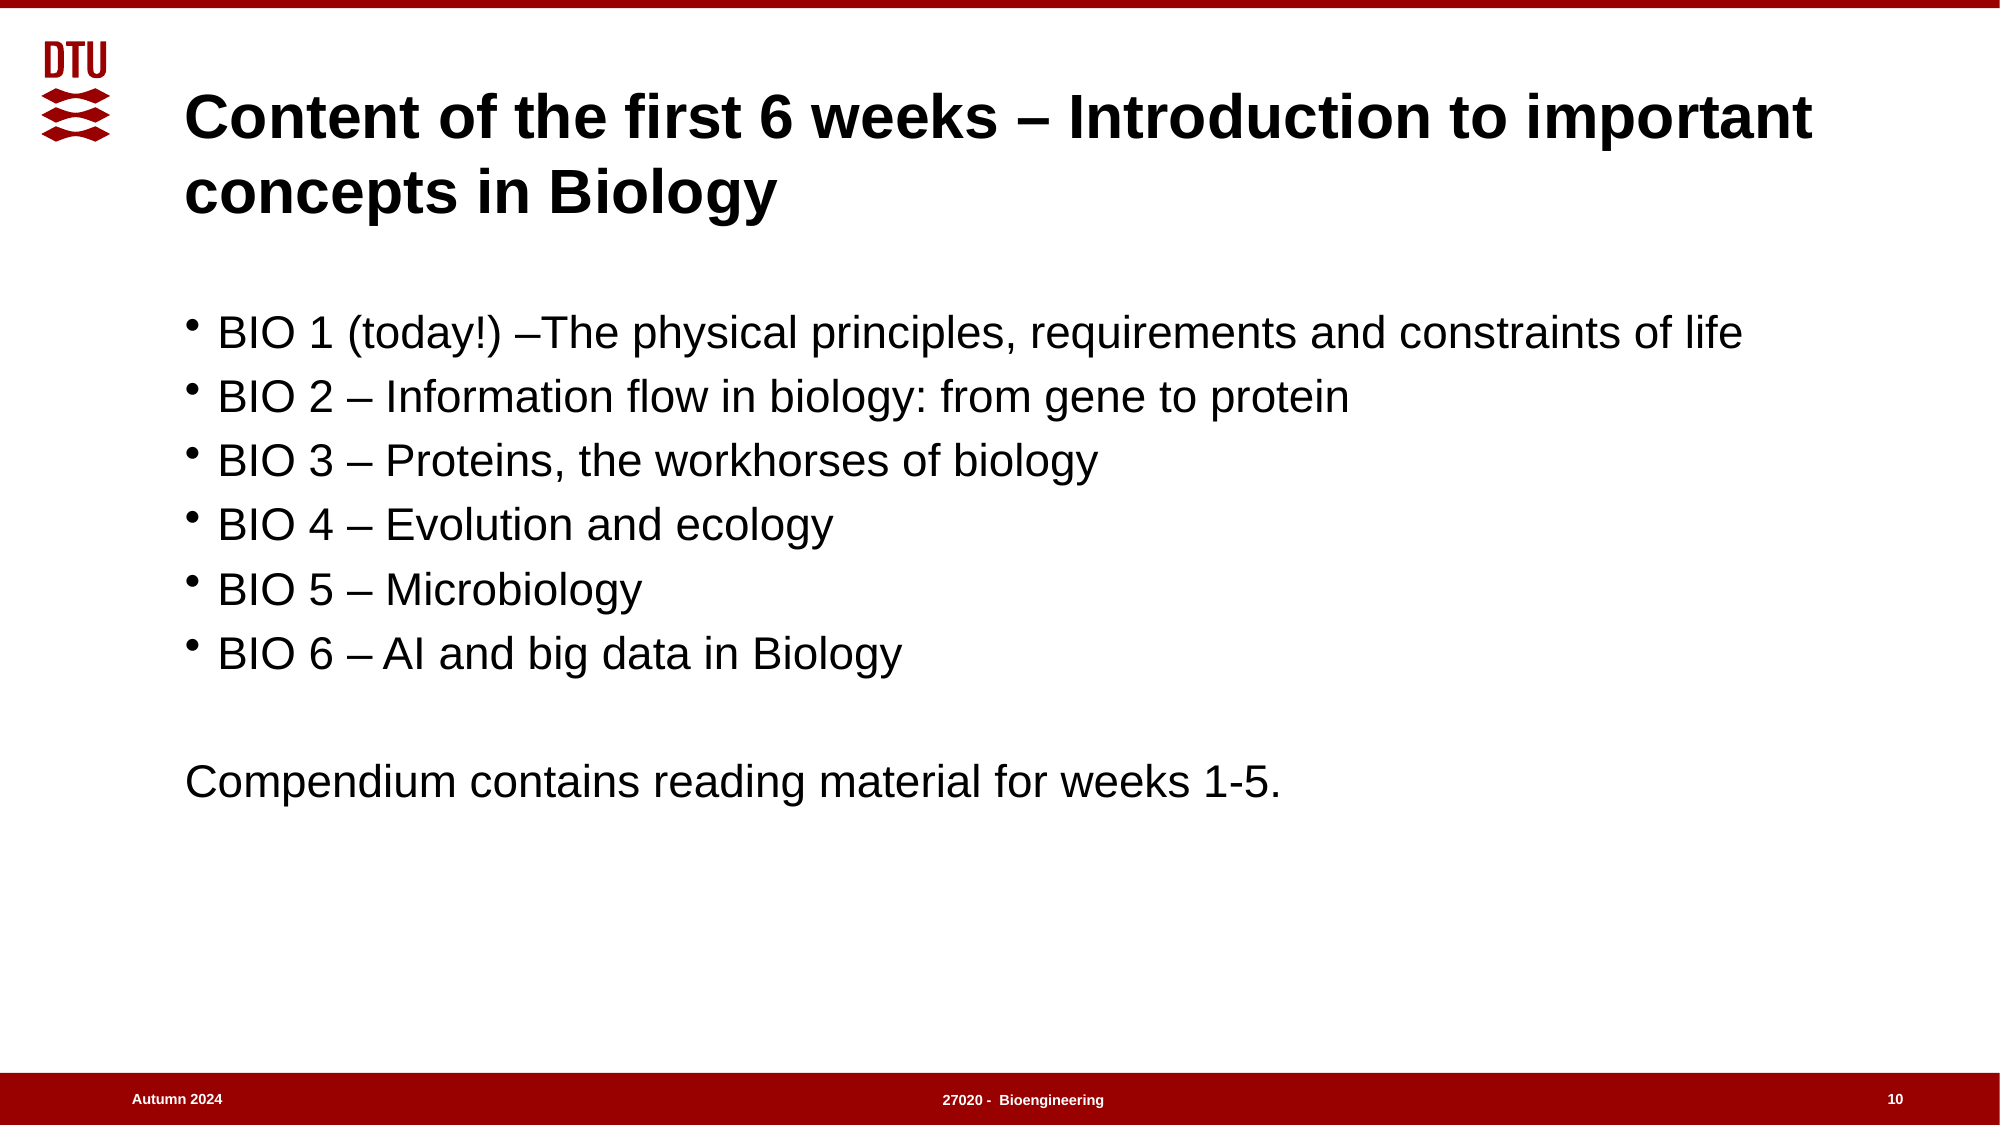

# Content of the first 6 weeks – Introduction to important concepts in Biology
BIO 1 (today!) –The physical principles, requirements and constraints of life
BIO 2 – Information flow in biology: from gene to protein
BIO 3 – Proteins, the workhorses of biology
BIO 4 – Evolution and ecology
BIO 5 – Microbiology
BIO 6 – AI and big data in Biology

Compendium contains reading material for weeks 1-5.
10